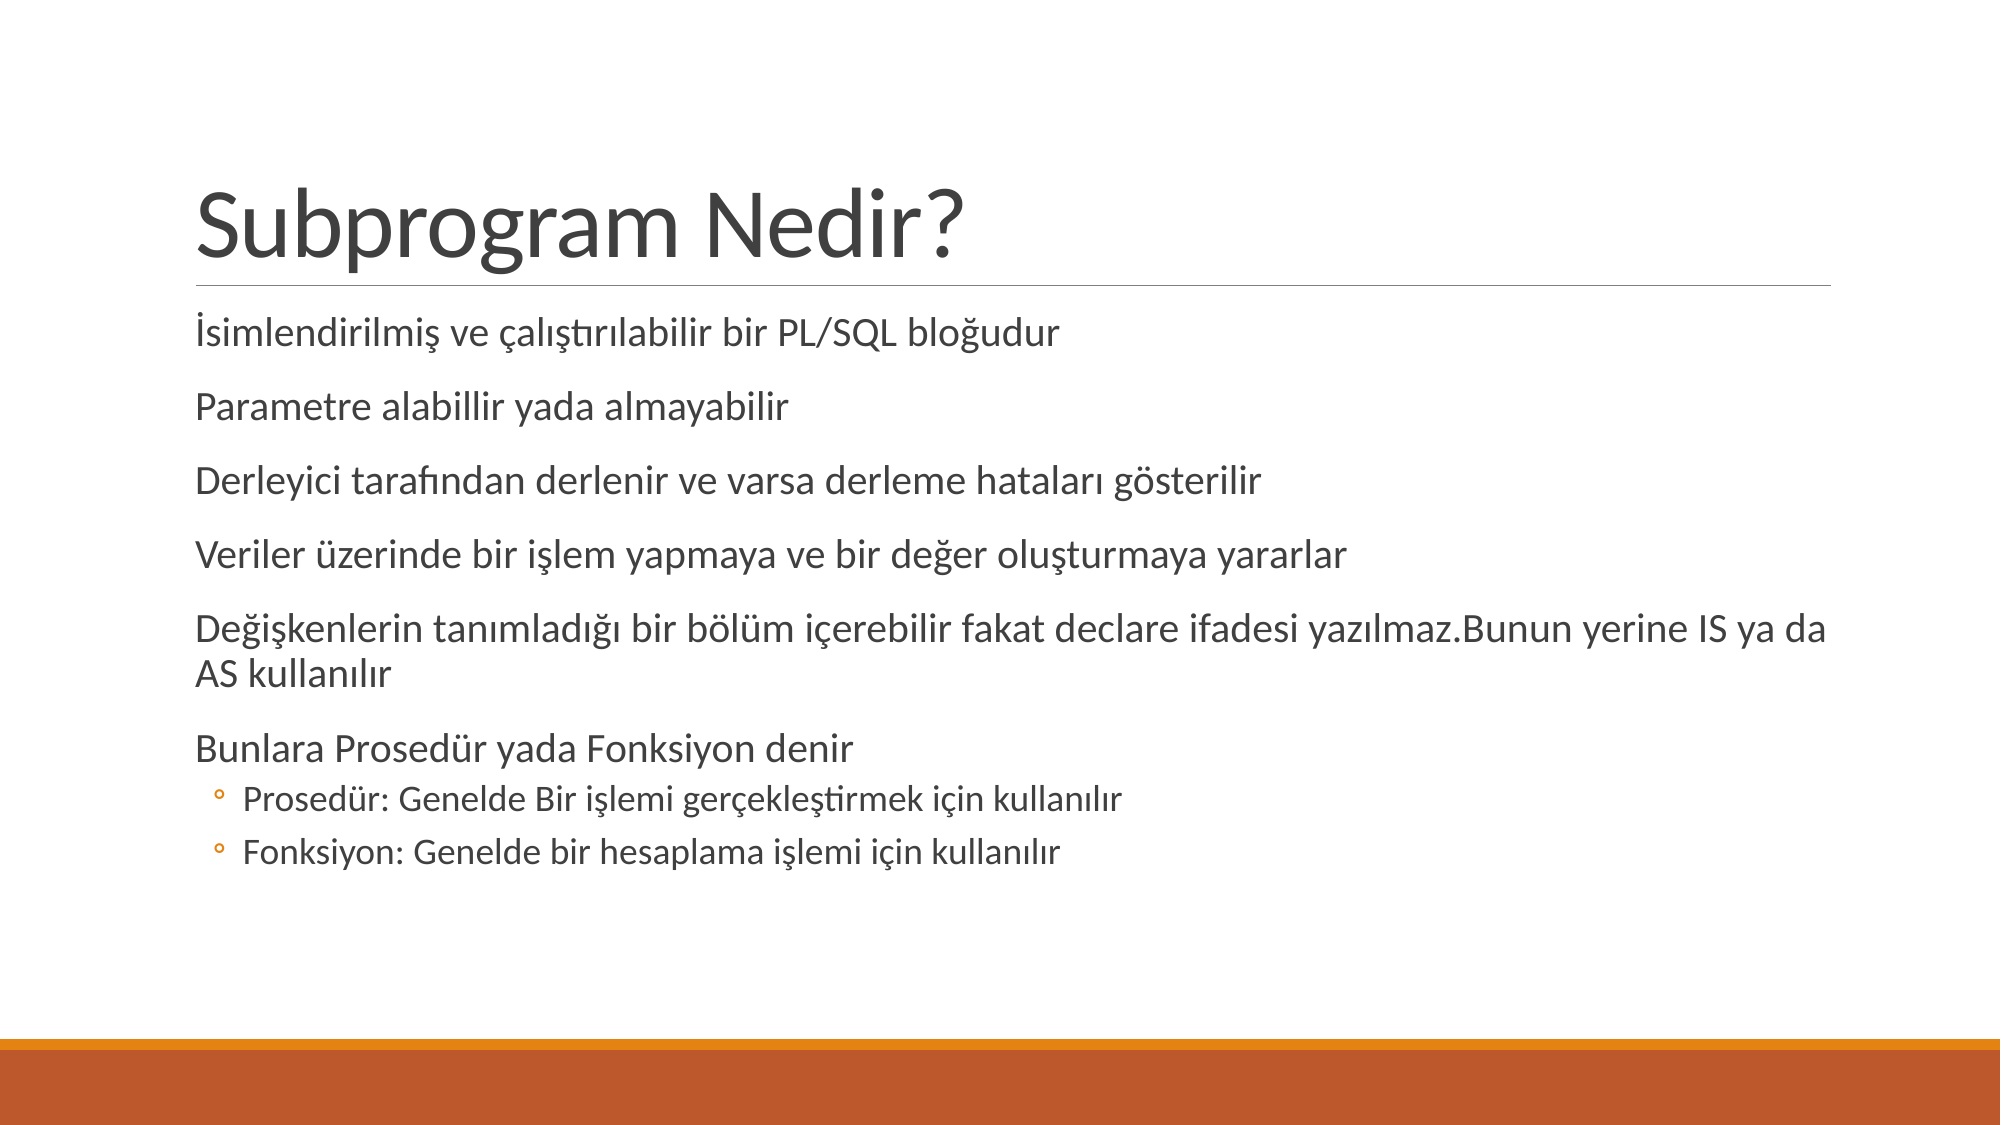

# Subprogram Nedir?
İsimlendirilmiş ve çalıştırılabilir bir PL/SQL bloğudur
Parametre alabillir yada almayabilir
Derleyici tarafından derlenir ve varsa derleme hataları gösterilir
Veriler üzerinde bir işlem yapmaya ve bir değer oluşturmaya yararlar
Değişkenlerin tanımladığı bir bölüm içerebilir fakat declare ifadesi yazılmaz.Bunun yerine IS ya da AS kullanılır
Bunlara Prosedür yada Fonksiyon denir
Prosedür: Genelde Bir işlemi gerçekleştirmek için kullanılır
Fonksiyon: Genelde bir hesaplama işlemi için kullanılır